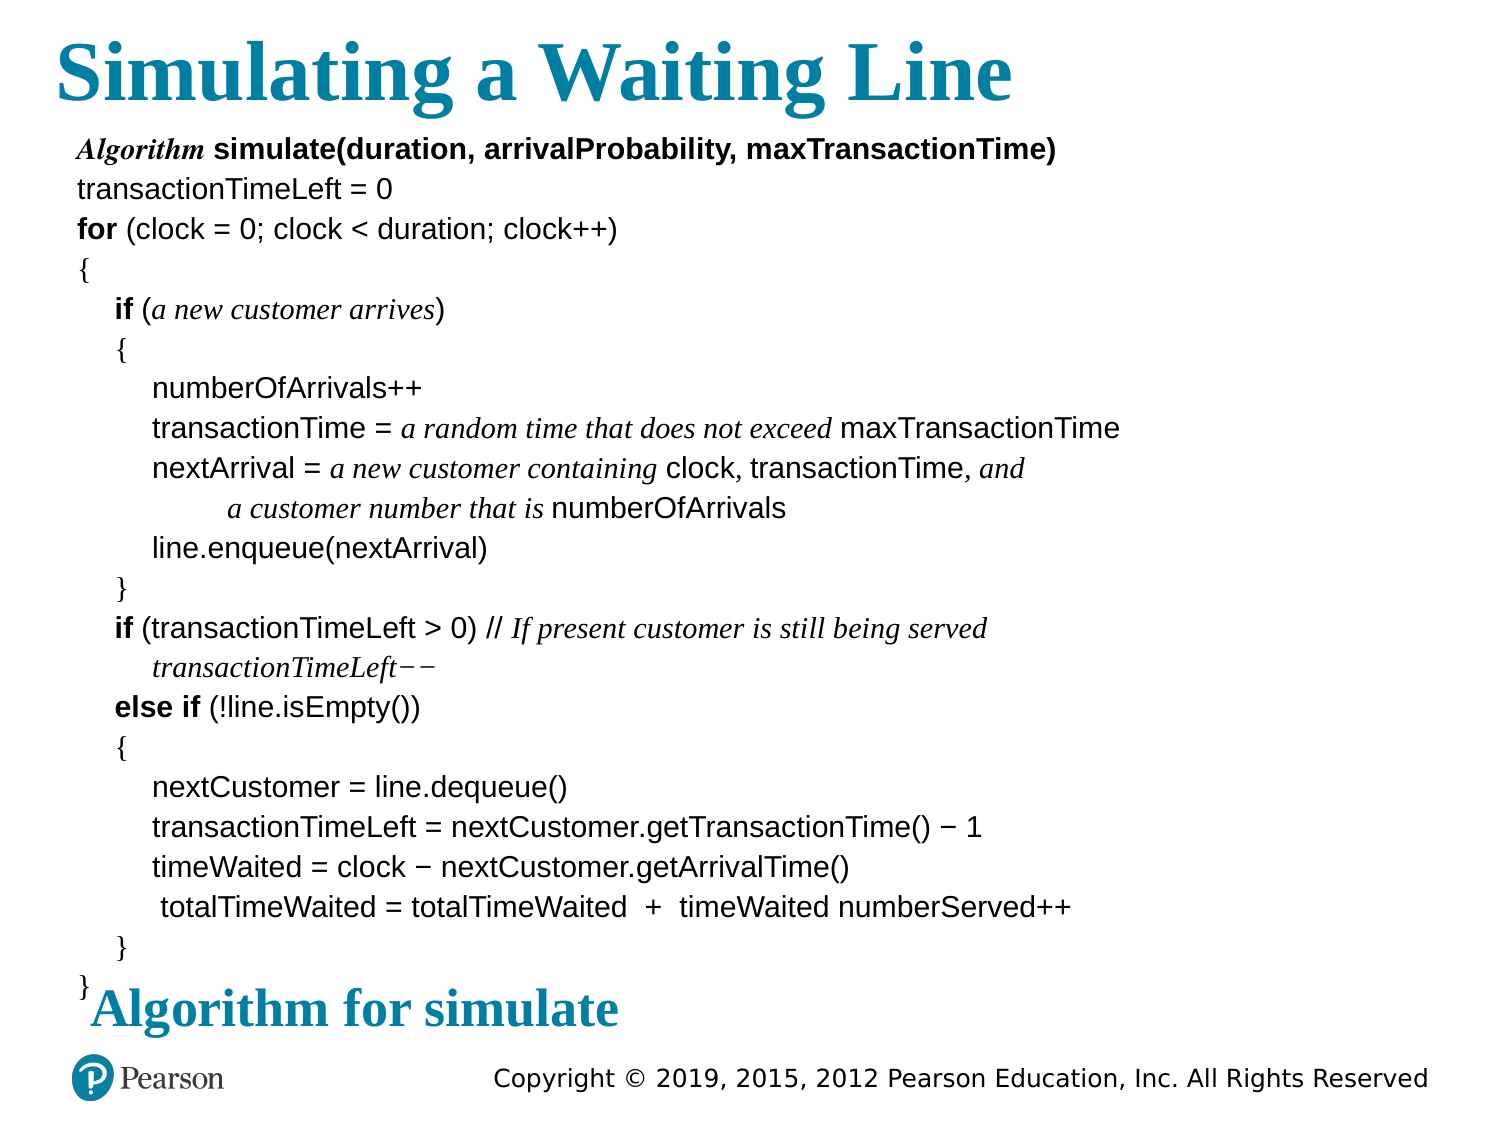

# Simulating a Waiting Line
Algorithm simulate(duration, arrivalProbability, maxTransactionTime)
transactionTimeLeft = 0
for (clock = 0; clock < duration; clock++)
{
if (a new customer arrives)
{
numberOfArrivals++
transactionTime = a random time that does not exceed maxTransactionTime
nextArrival = a new customer containing clock, transactionTime, and
a customer number that is numberOfArrivals
line.enqueue(nextArrival)
}
if (transactionTimeLeft > 0) // If present customer is still being served
transactionTimeLeft−−
else if (!line.isEmpty())
{
nextCustomer = line.dequeue()
transactionTimeLeft = nextCustomer.getTransactionTime() − 1
timeWaited = clock − nextCustomer.getArrivalTime()
 totalTimeWaited = totalTimeWaited  +  timeWaited numberServed++
}
}
Algorithm for simulate